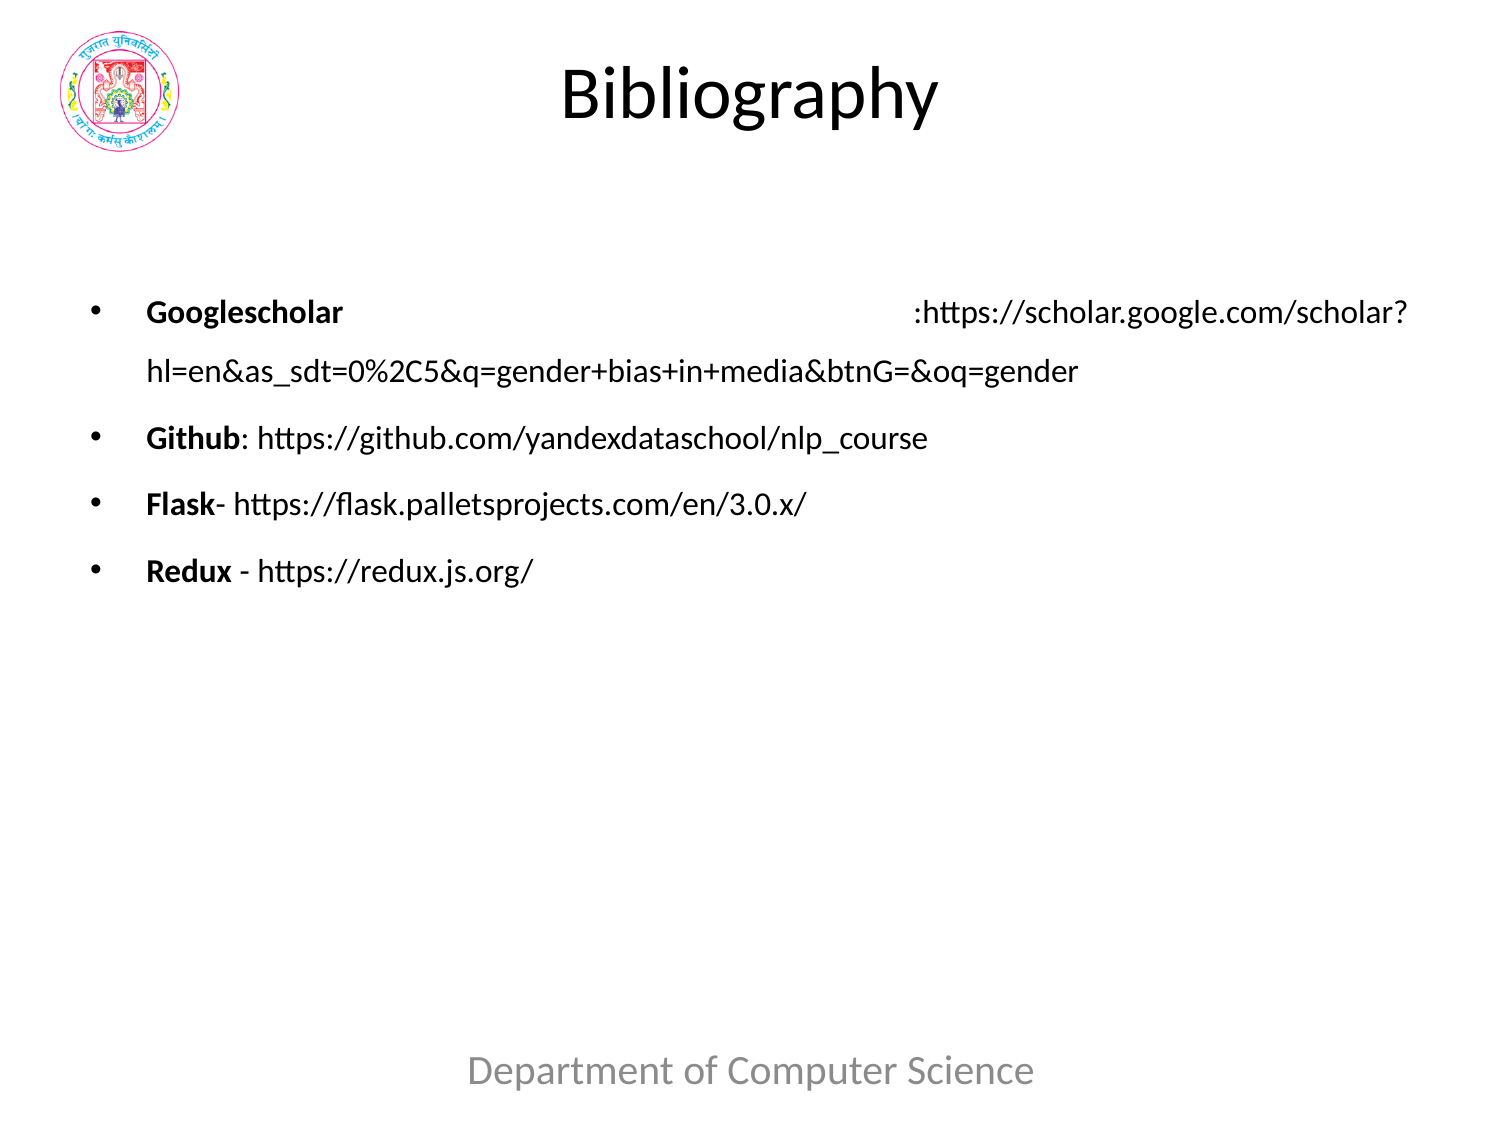

# Bibliography
Googlescholar :https://scholar.google.com/scholar?hl=en&as_sdt=0%2C5&q=gender+bias+in+media&btnG=&oq=gender
Github: https://github.com/yandexdataschool/nlp_course
Flask- https://flask.palletsprojects.com/en/3.0.x/
Redux - https://redux.js.org/

Department of Computer Science
39